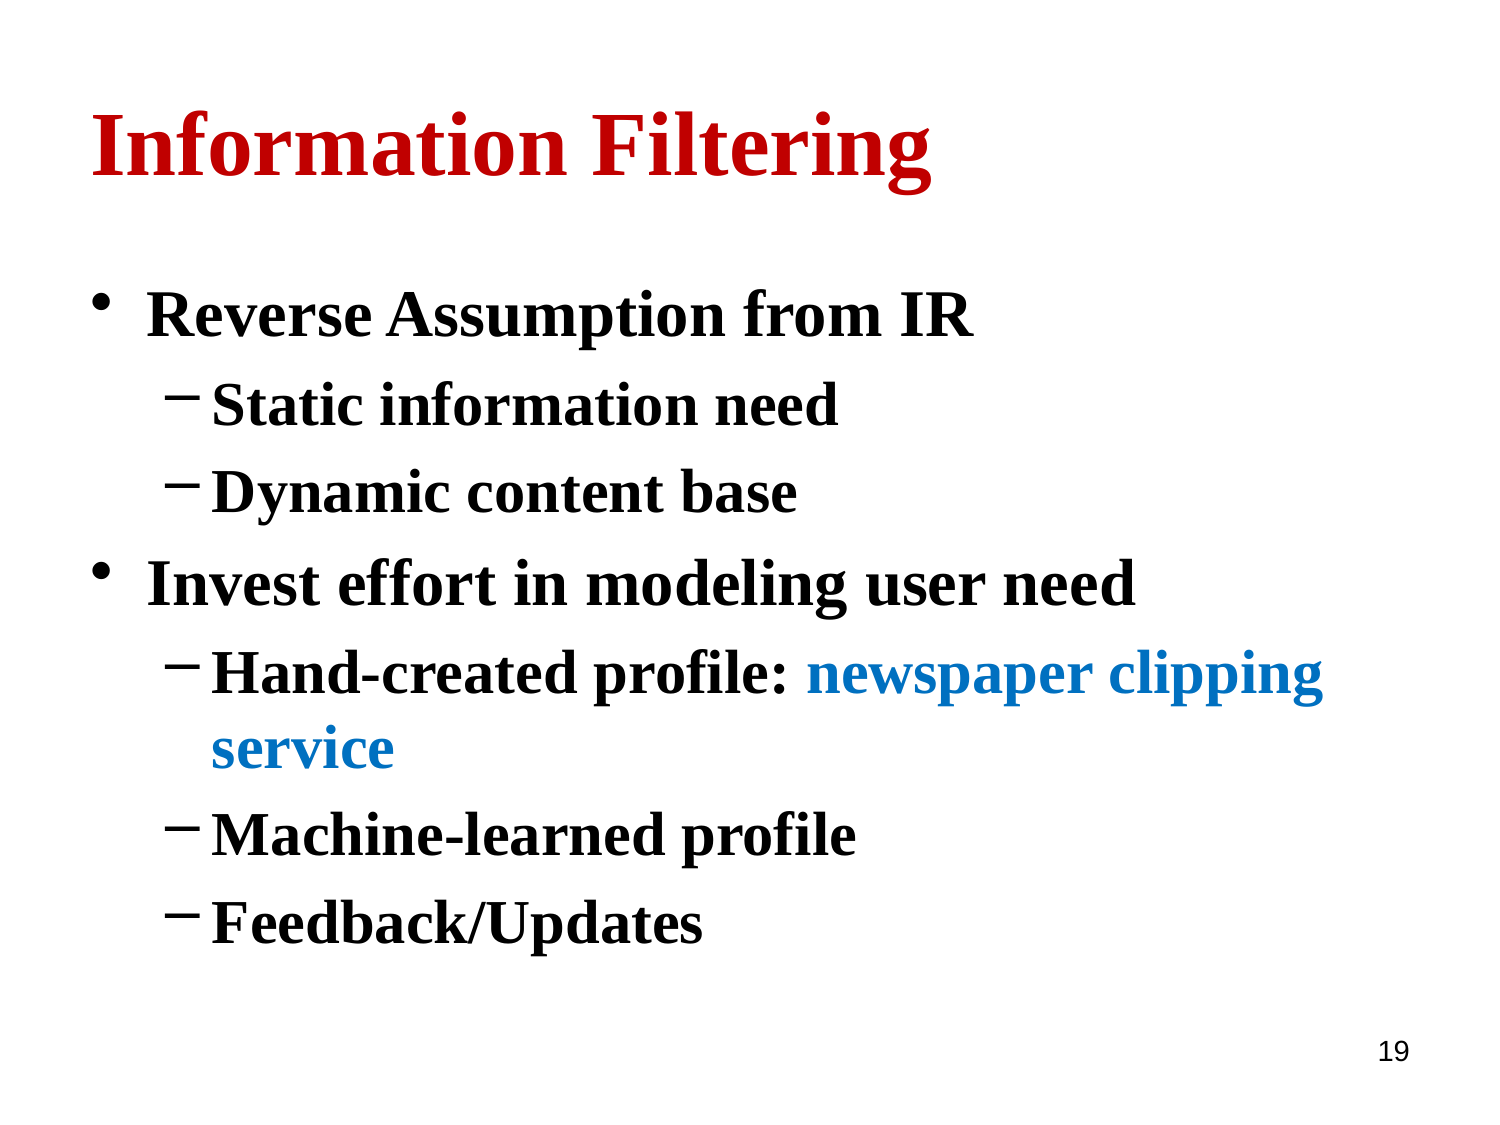

# Information Filtering
Reverse Assumption from IR
Static information need
Dynamic content base
Invest effort in modeling user need
Hand-created profile: newspaper clipping service
Machine-learned profile
Feedback/Updates
19